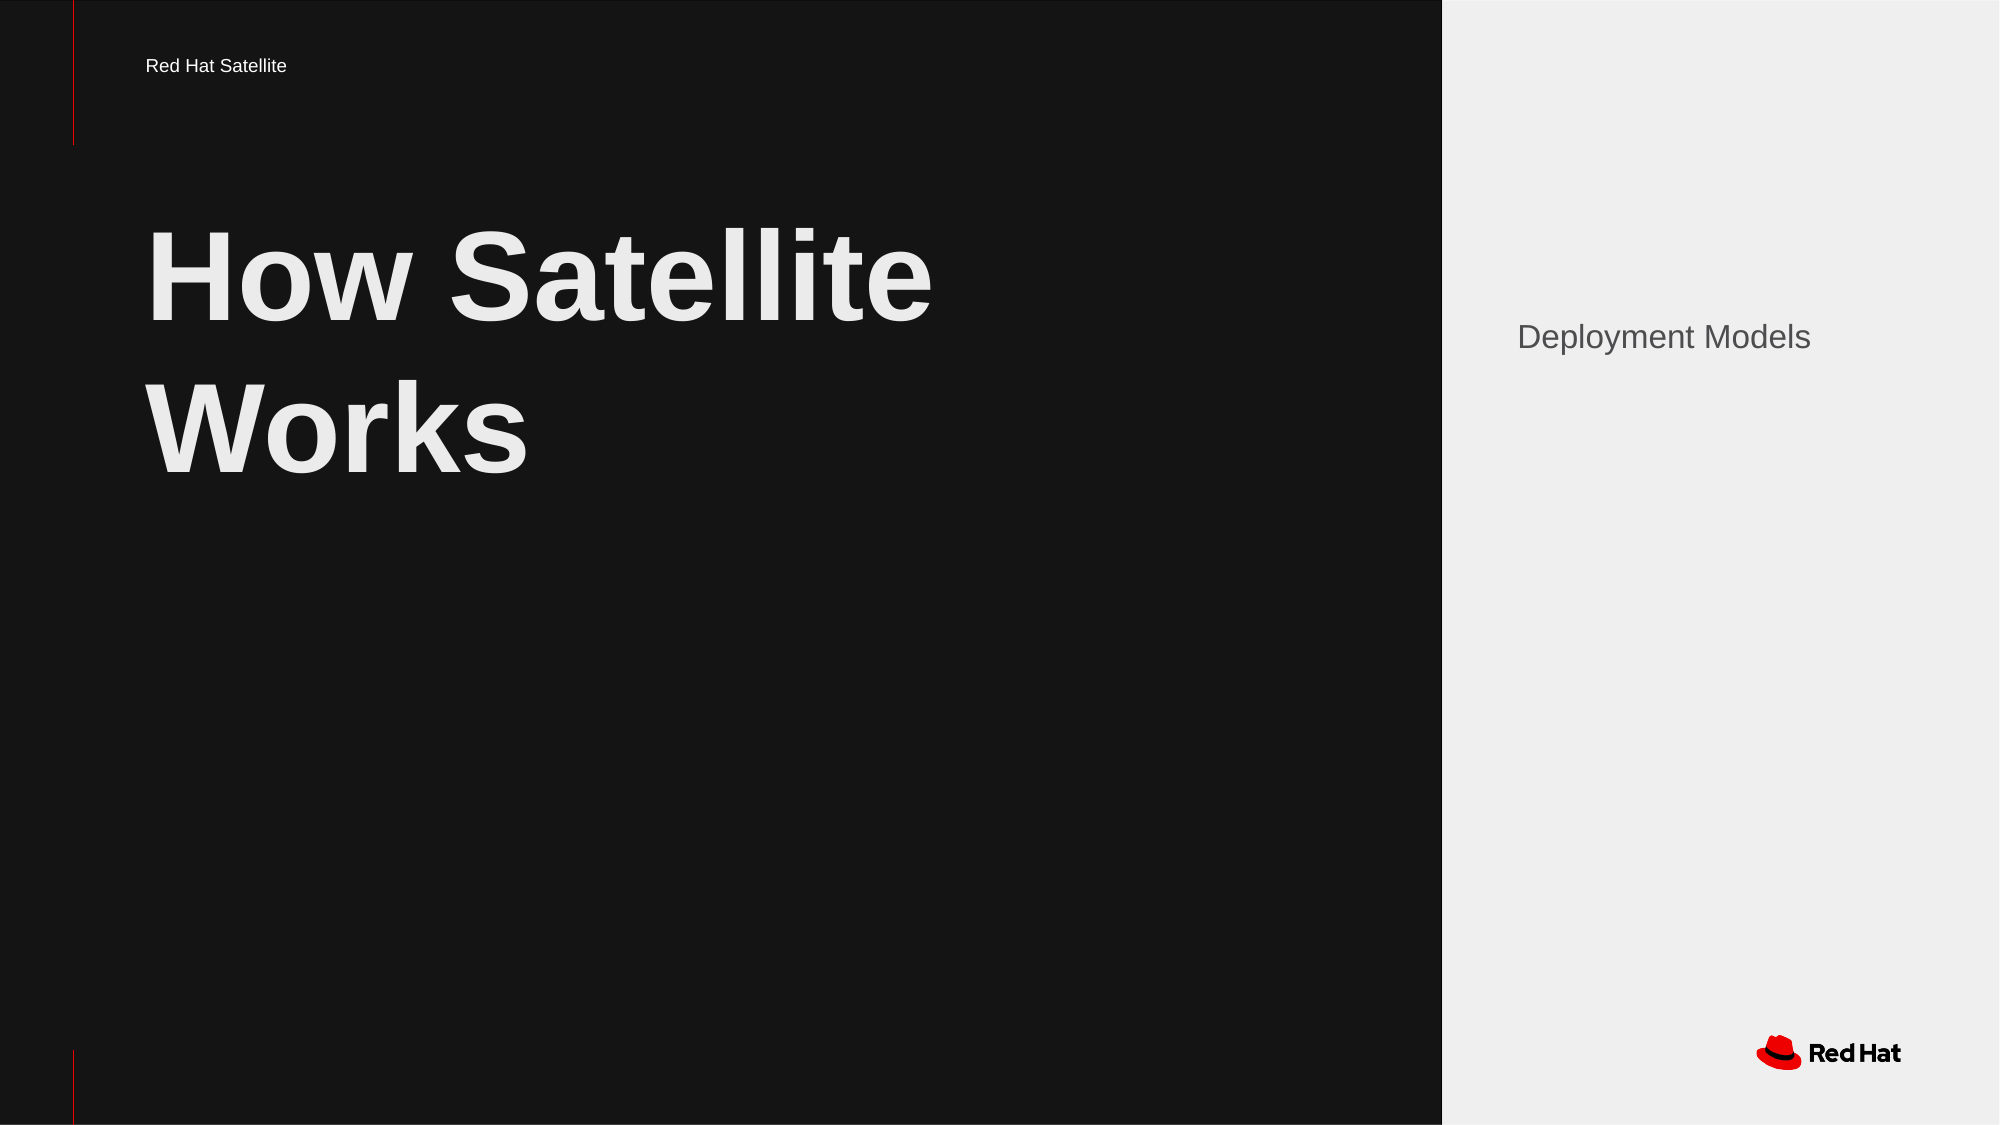

Red Hat Satellite

# How Satellite Works
Deployment Models